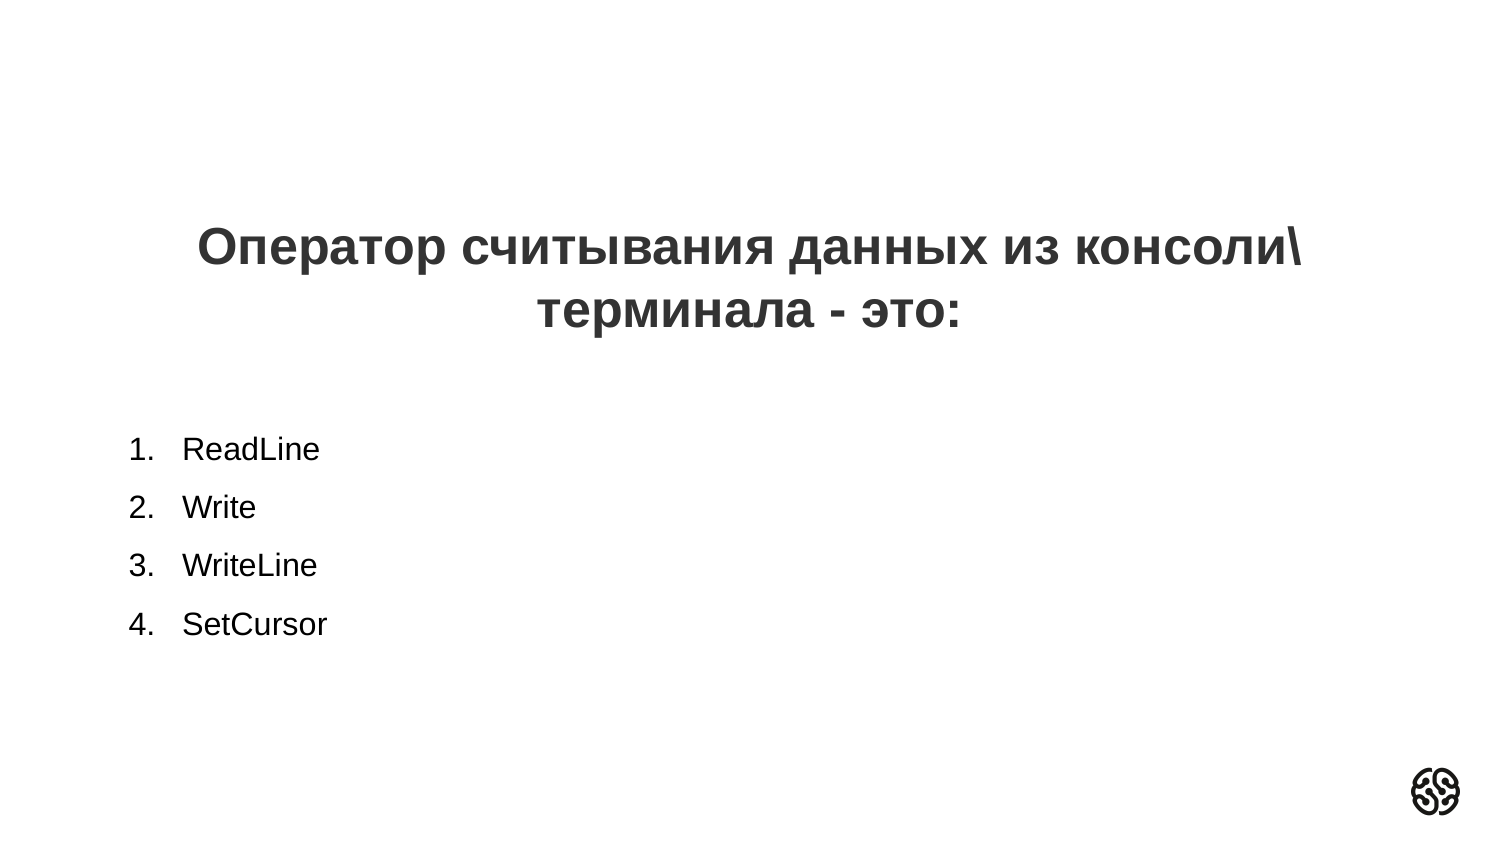

# Оператор считывания данных из консоли\терминала - это:
ReadLine
Write
WriteLine
SetCursor